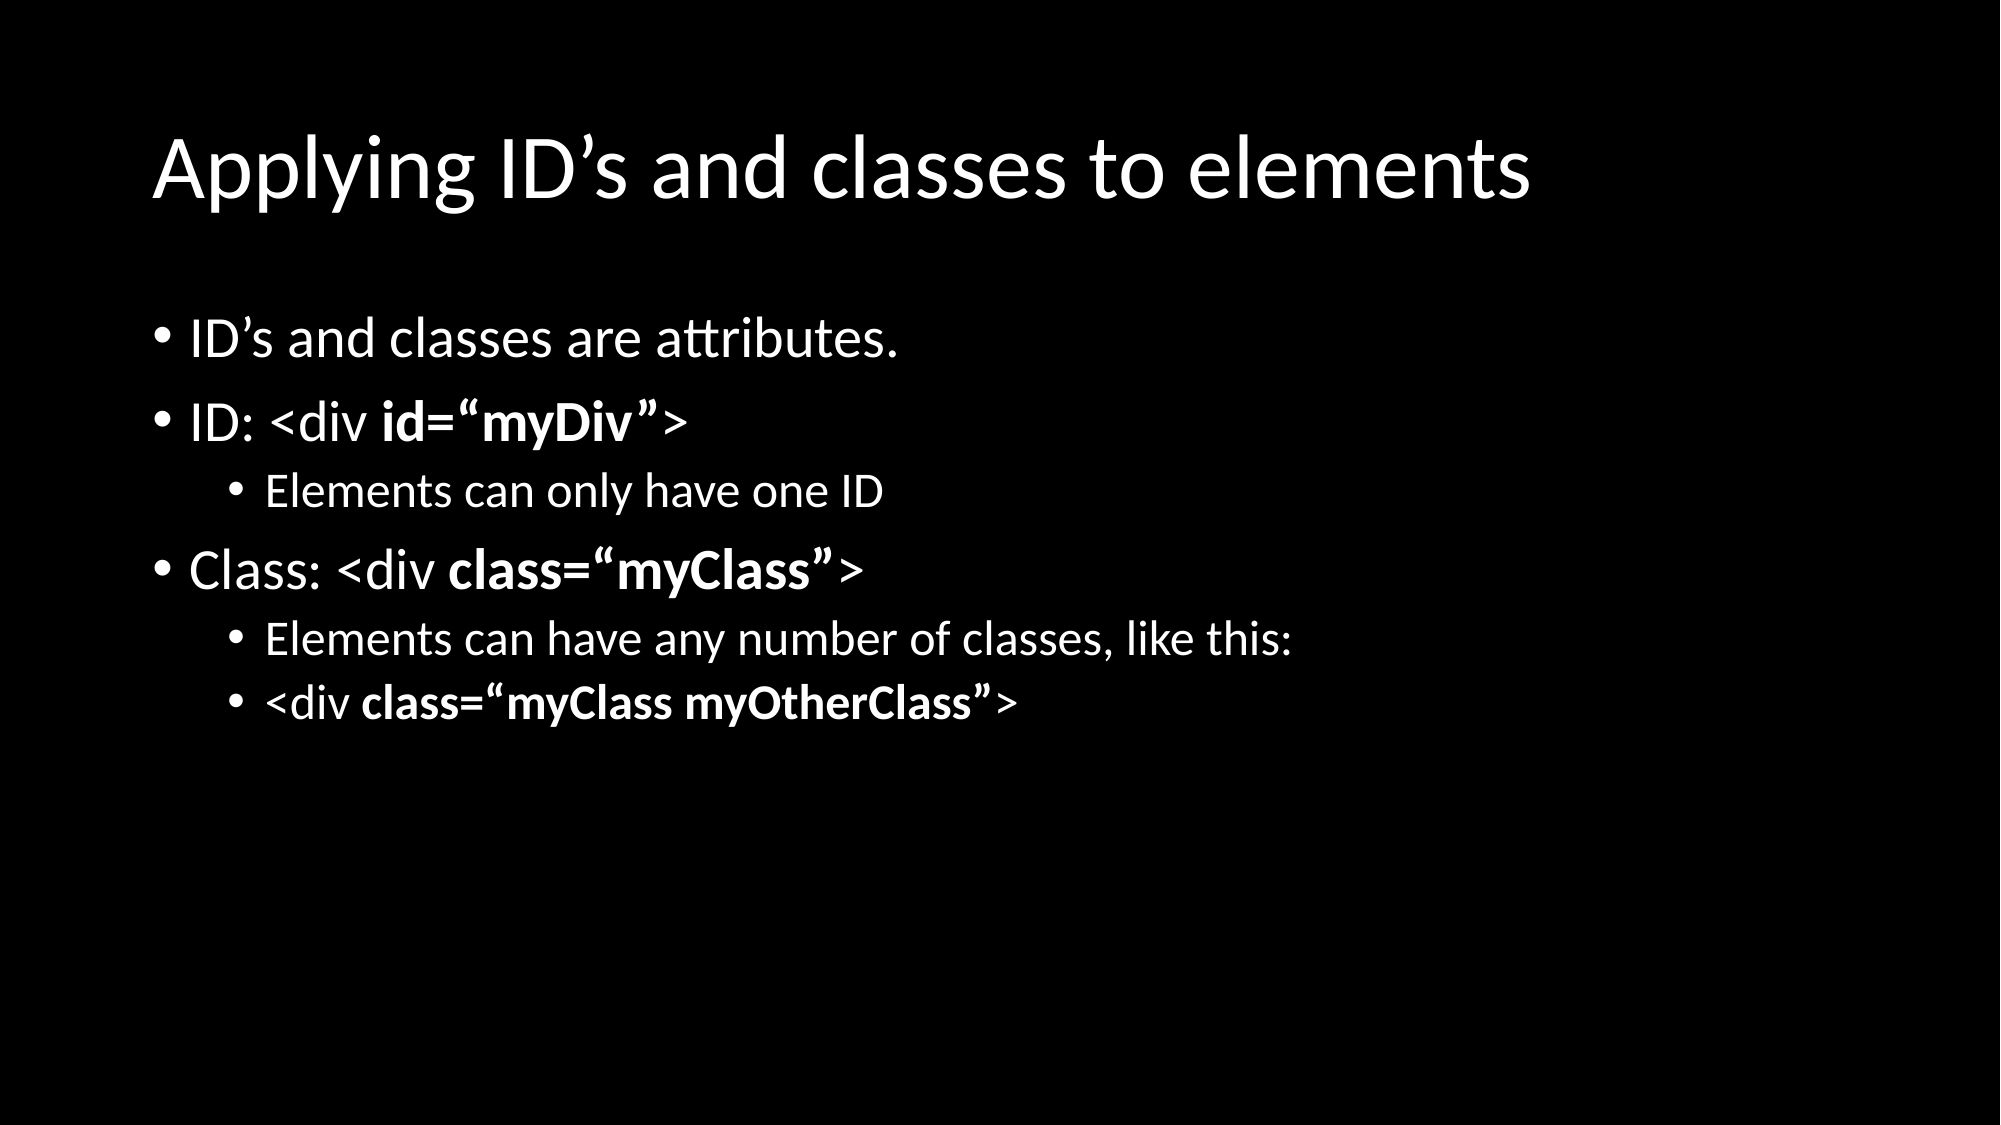

# Applying ID’s and classes to elements
ID’s and classes are attributes.
ID: <div id=“myDiv”>
Elements can only have one ID
Class: <div class=“myClass”>
Elements can have any number of classes, like this:
<div class=“myClass myOtherClass”>